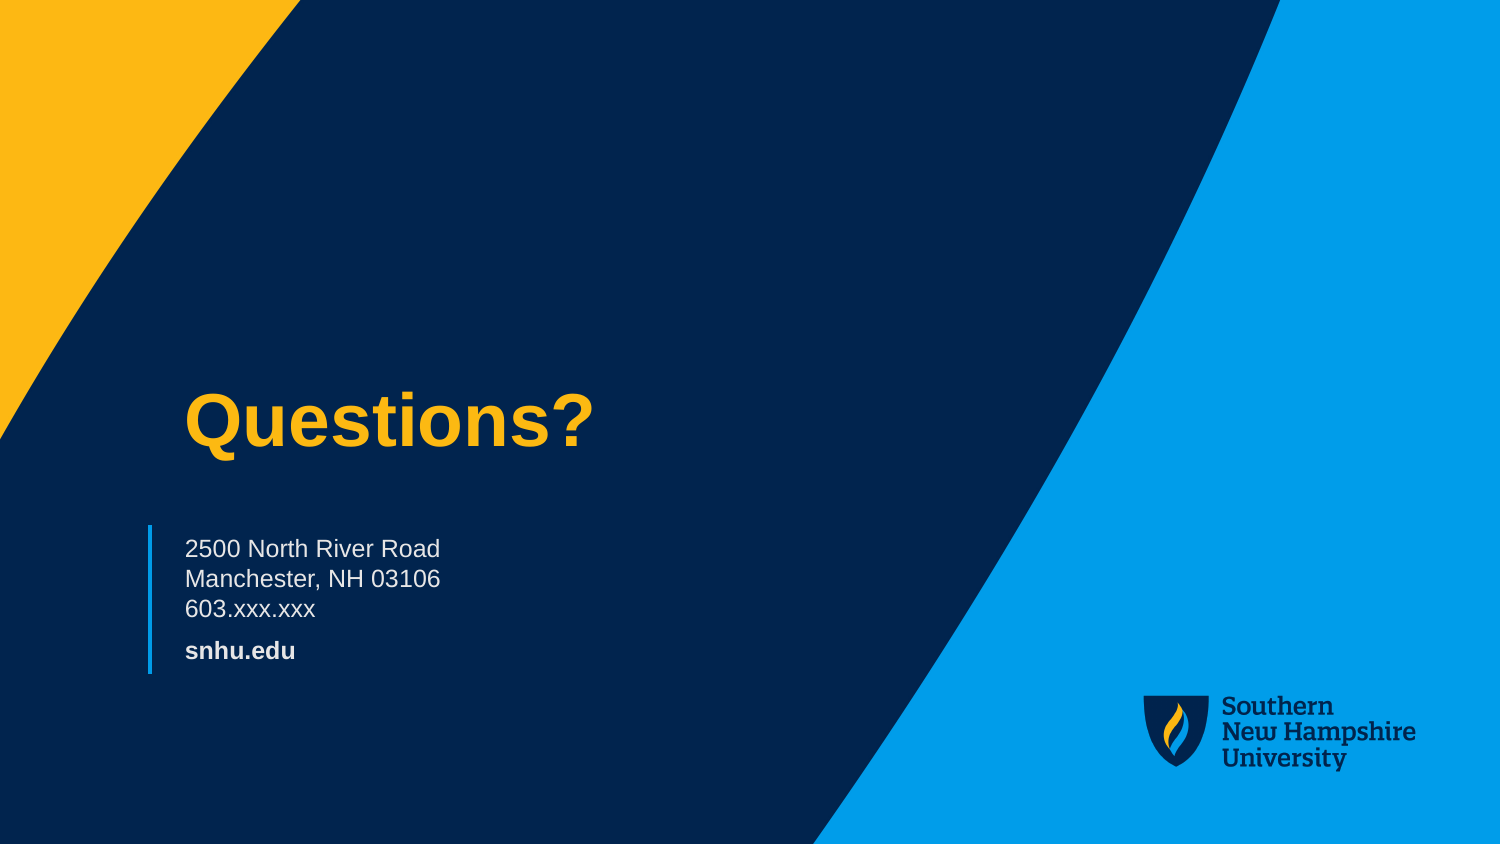

# Questions?
2500 North River Road
Manchester, NH 03106
603.xxx.xxx
snhu.edu